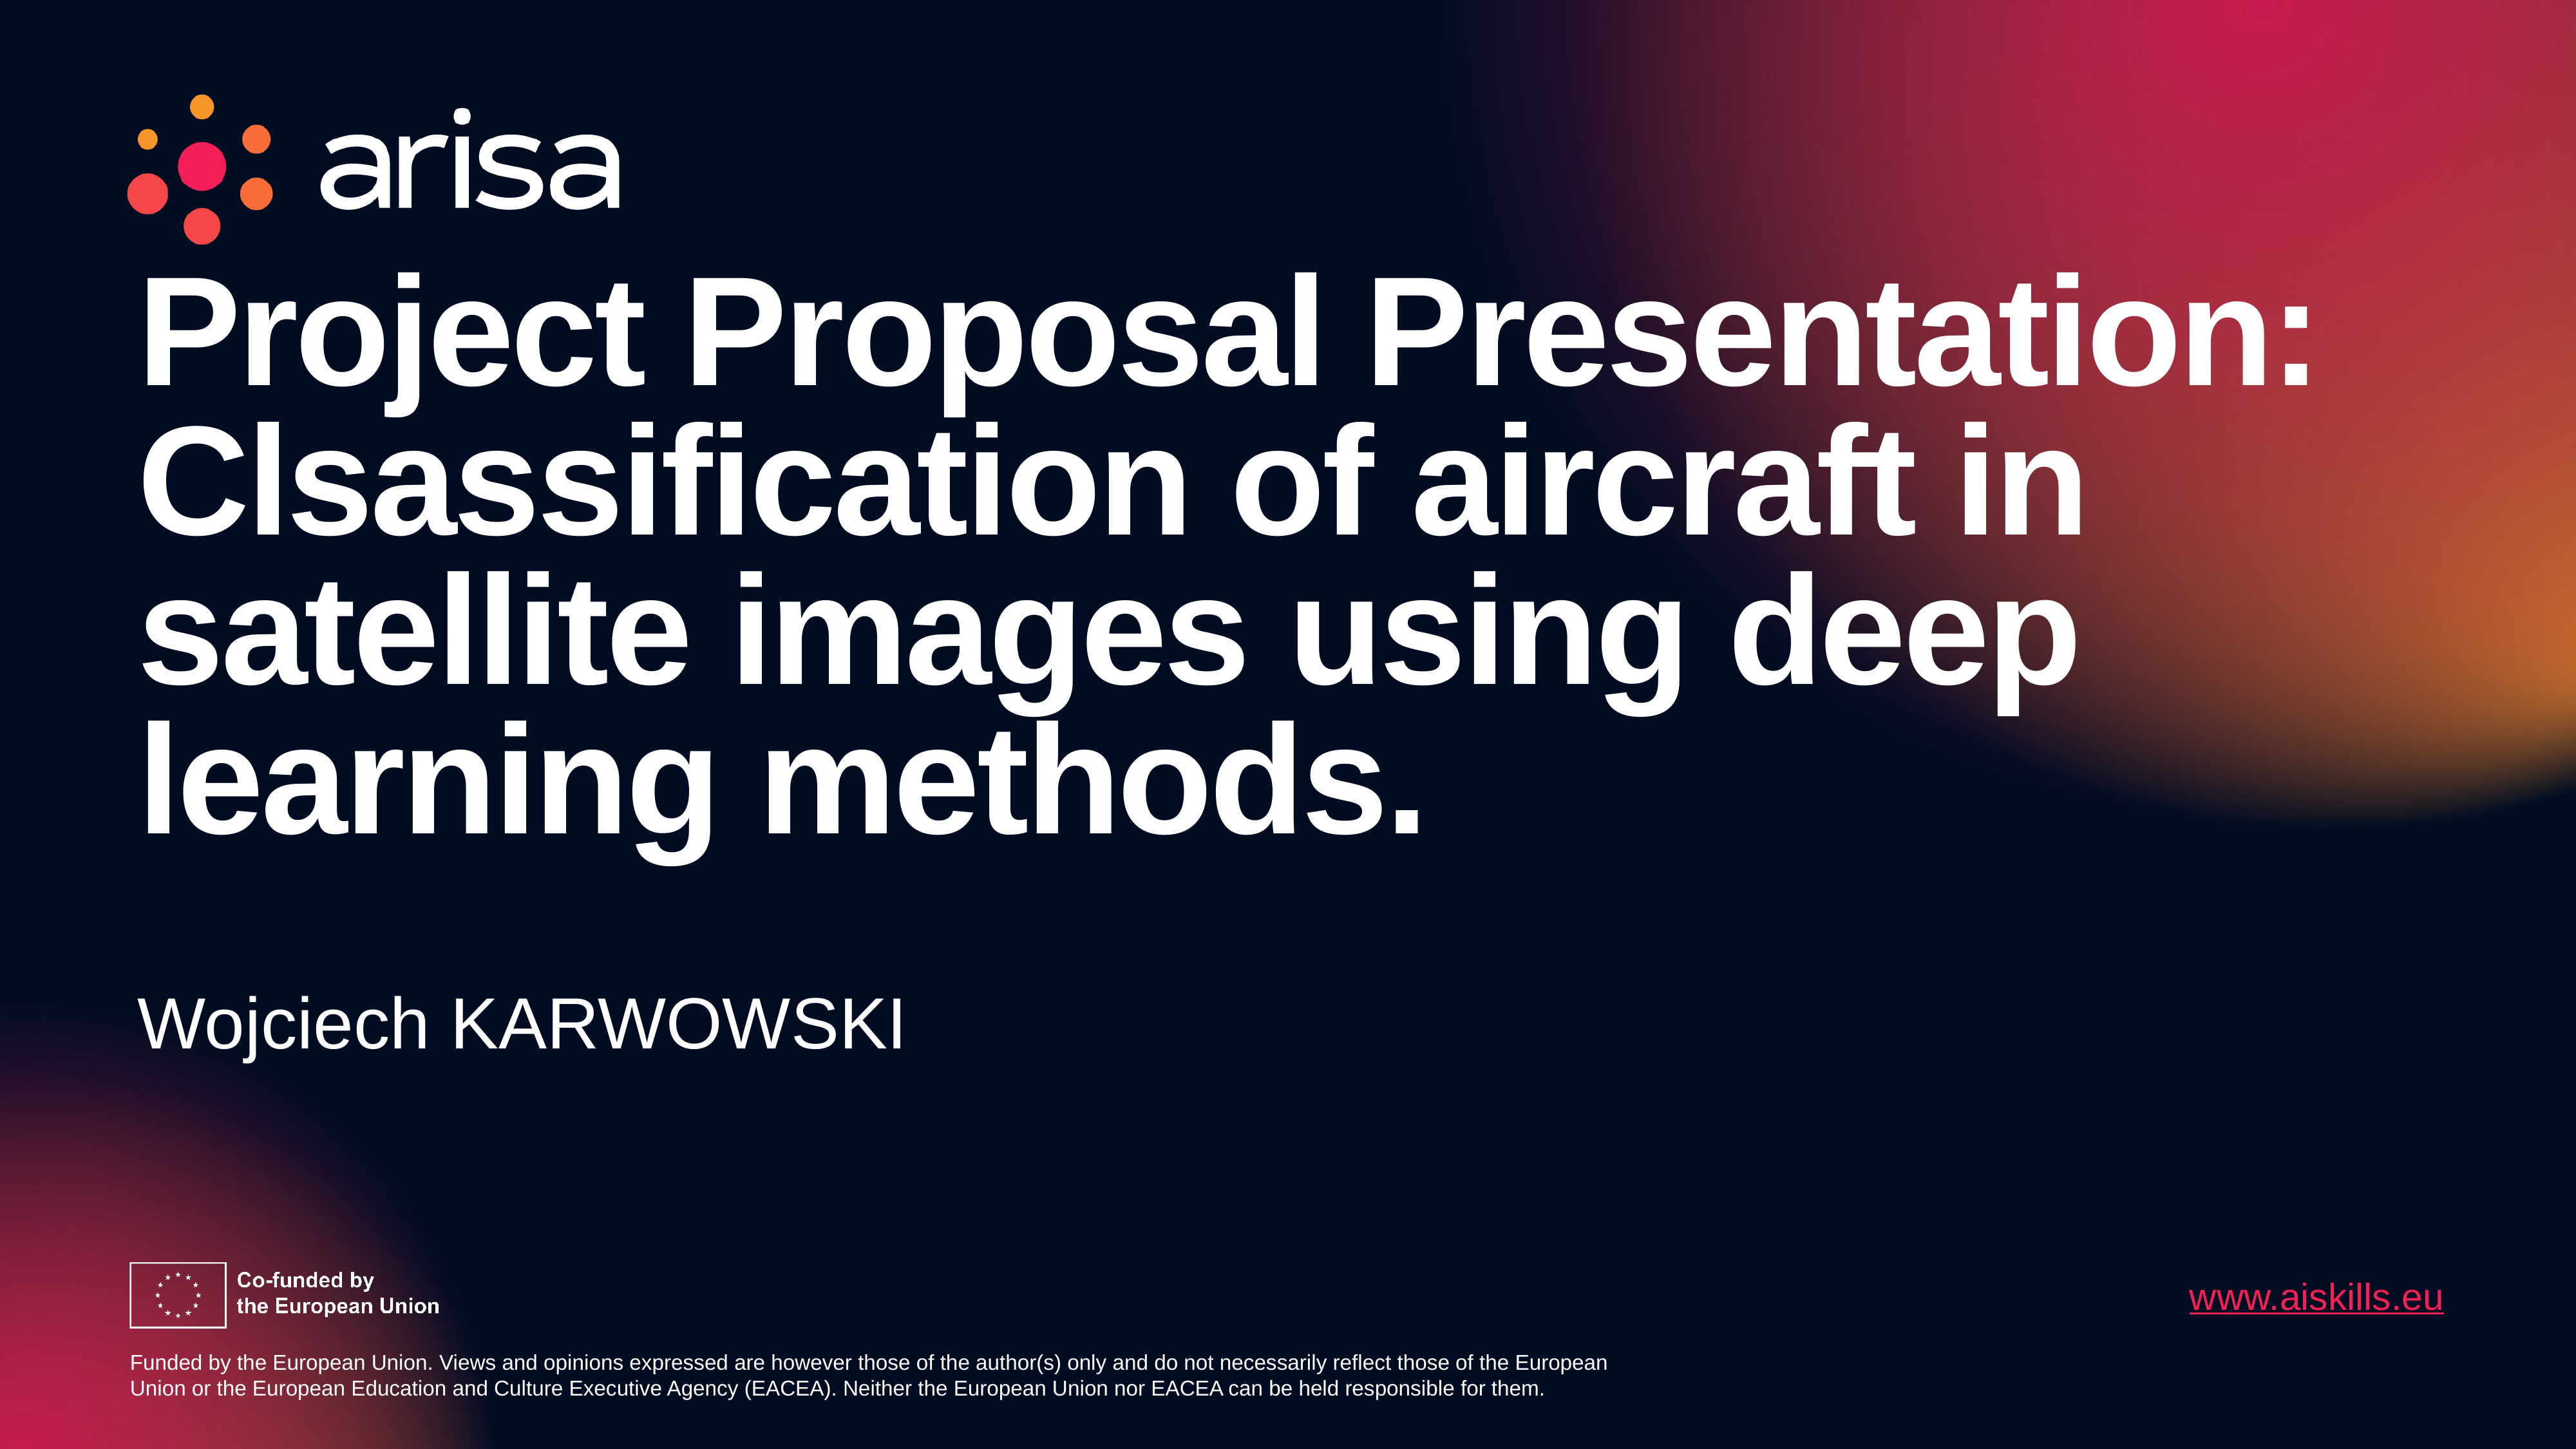

# Project Proposal Presentation: Clsassification of aircraft in satellite images using deep learning methods.
Wojciech KARWOWSKI